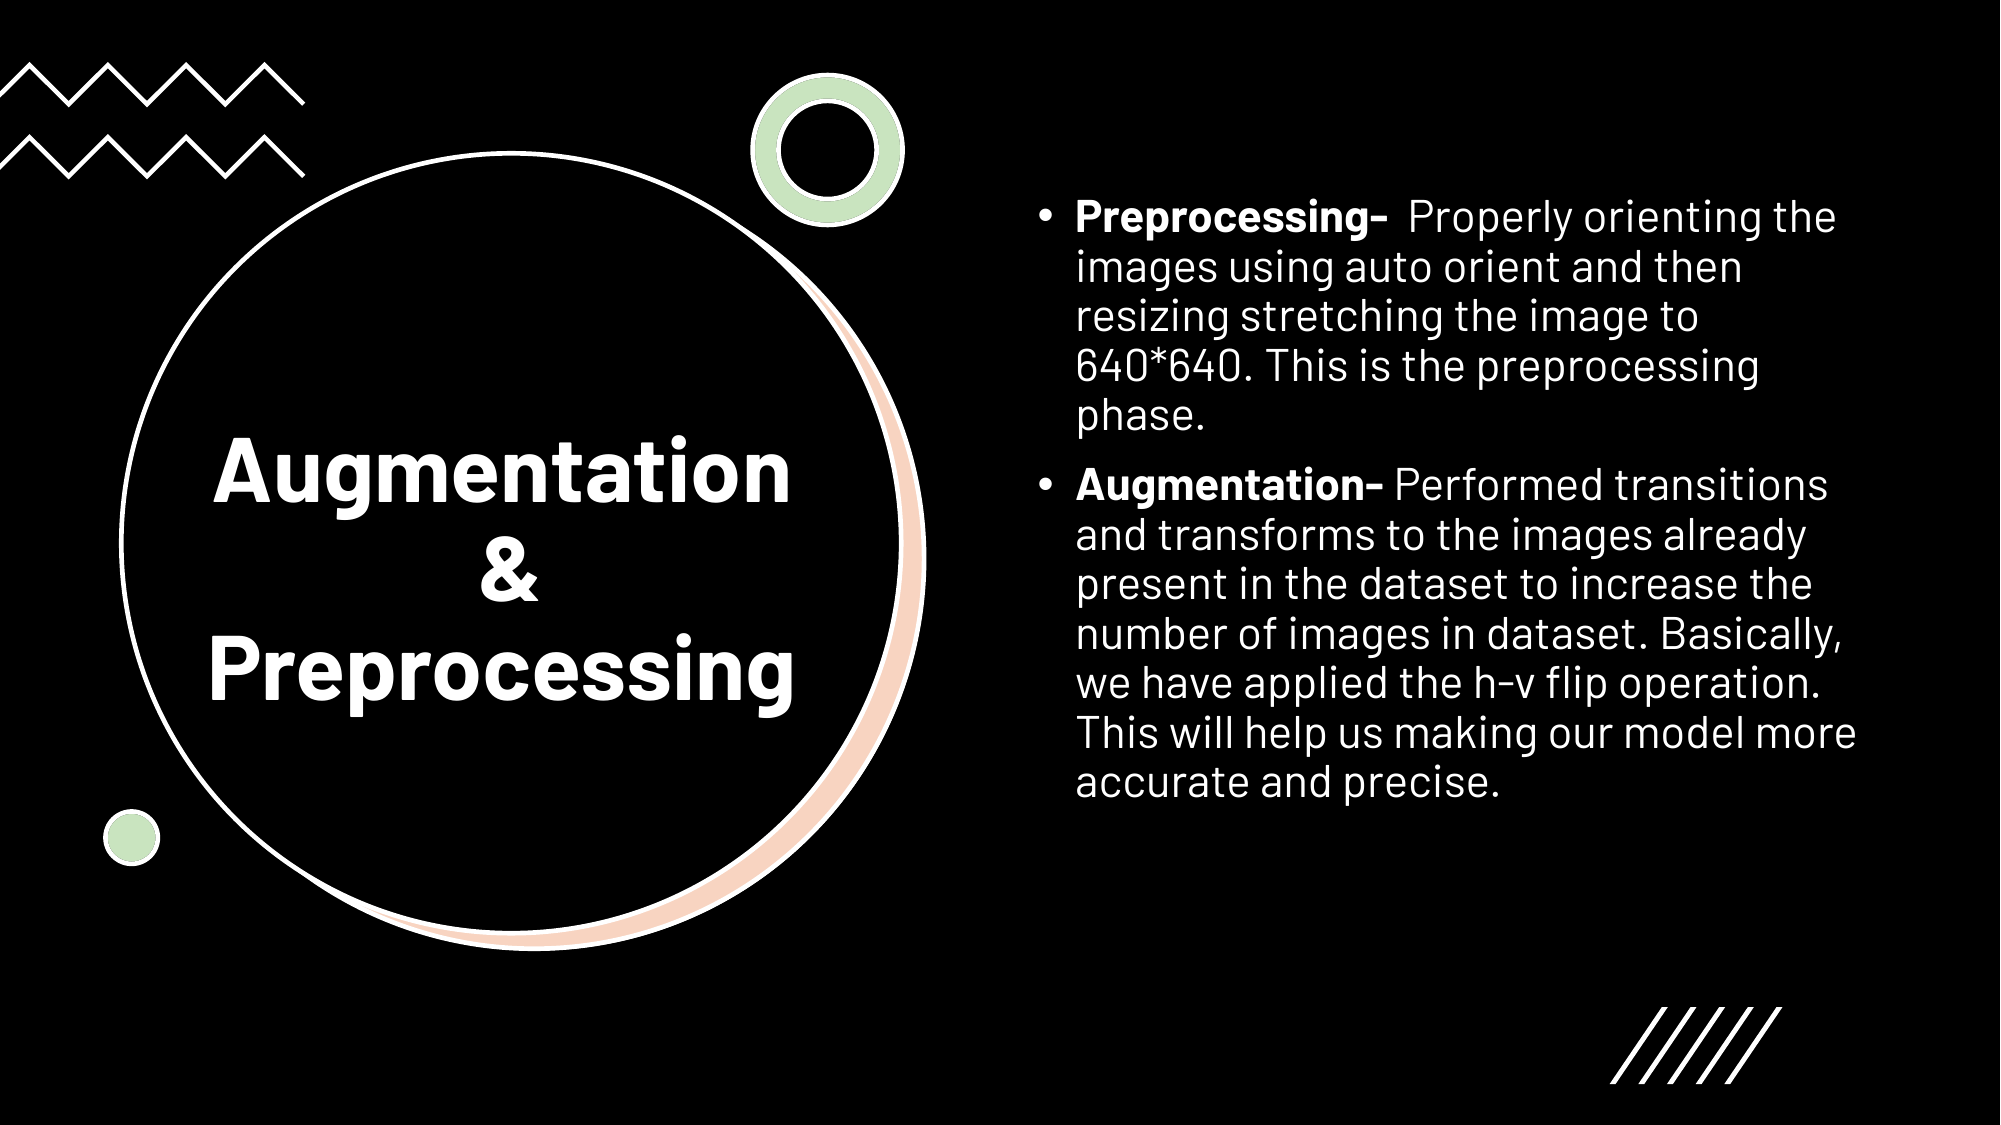

Preprocessing-  Properly orienting the images using auto orient and then resizing stretching the image to 640*640. This is the preprocessing phase.
Augmentation- Performed transitions and transforms to the images already present in the dataset to increase the number of images in dataset. Basically, we have applied the h-v flip operation. This will help us making our model more accurate and precise.
# Augmentation  & Preprocessing